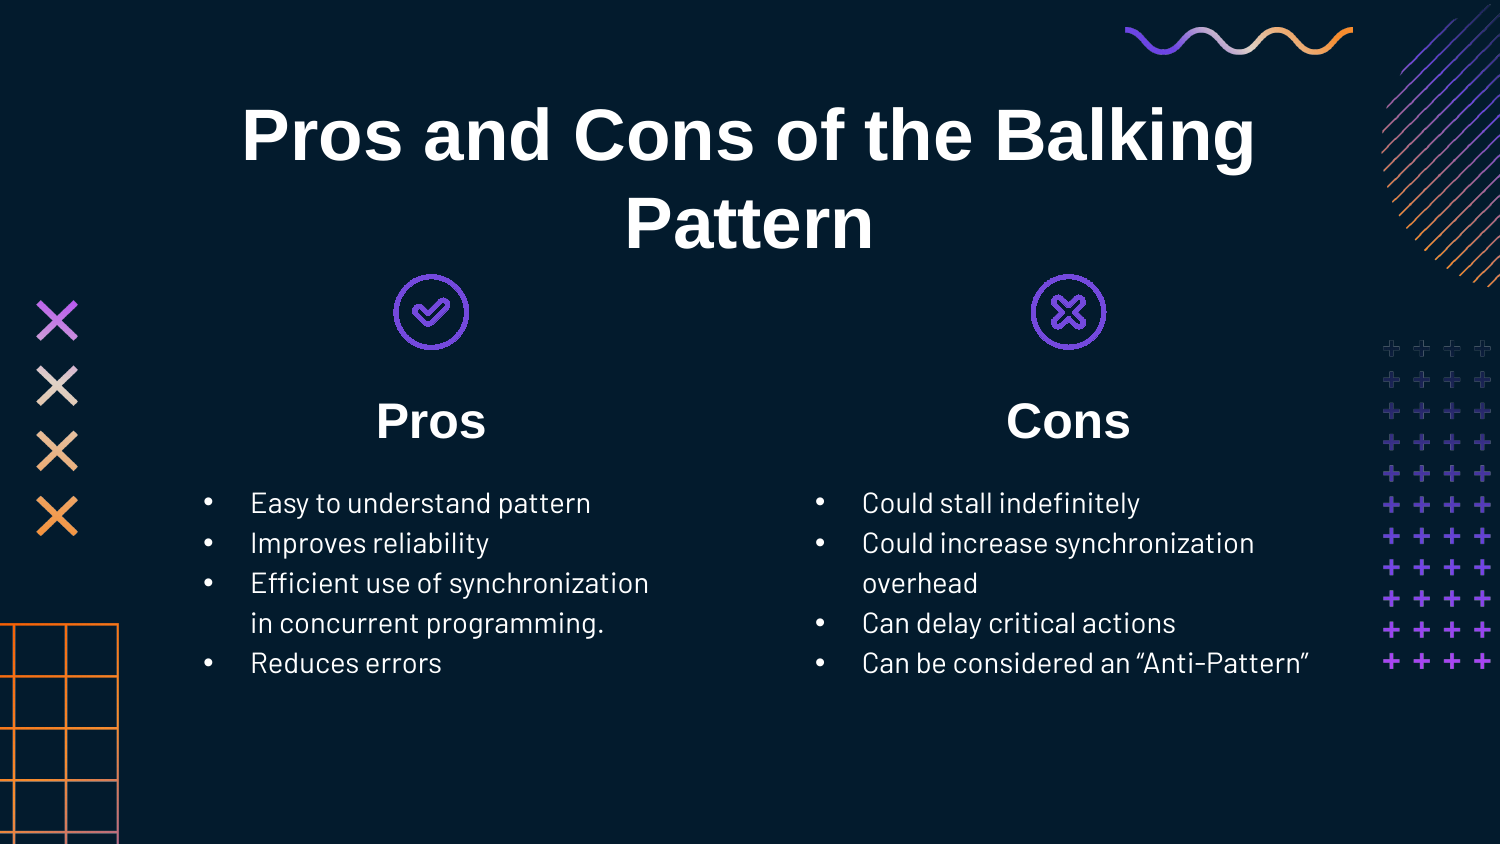

# Pros and Cons of the Balking Pattern

Pros
Cons
Easy to understand pattern
Improves reliability
Efficient use of synchronization in concurrent programming.
Reduces errors

Could stall indefinitely
Could increase synchronization overhead
Can delay critical actions
Can be considered an “Anti-Pattern”